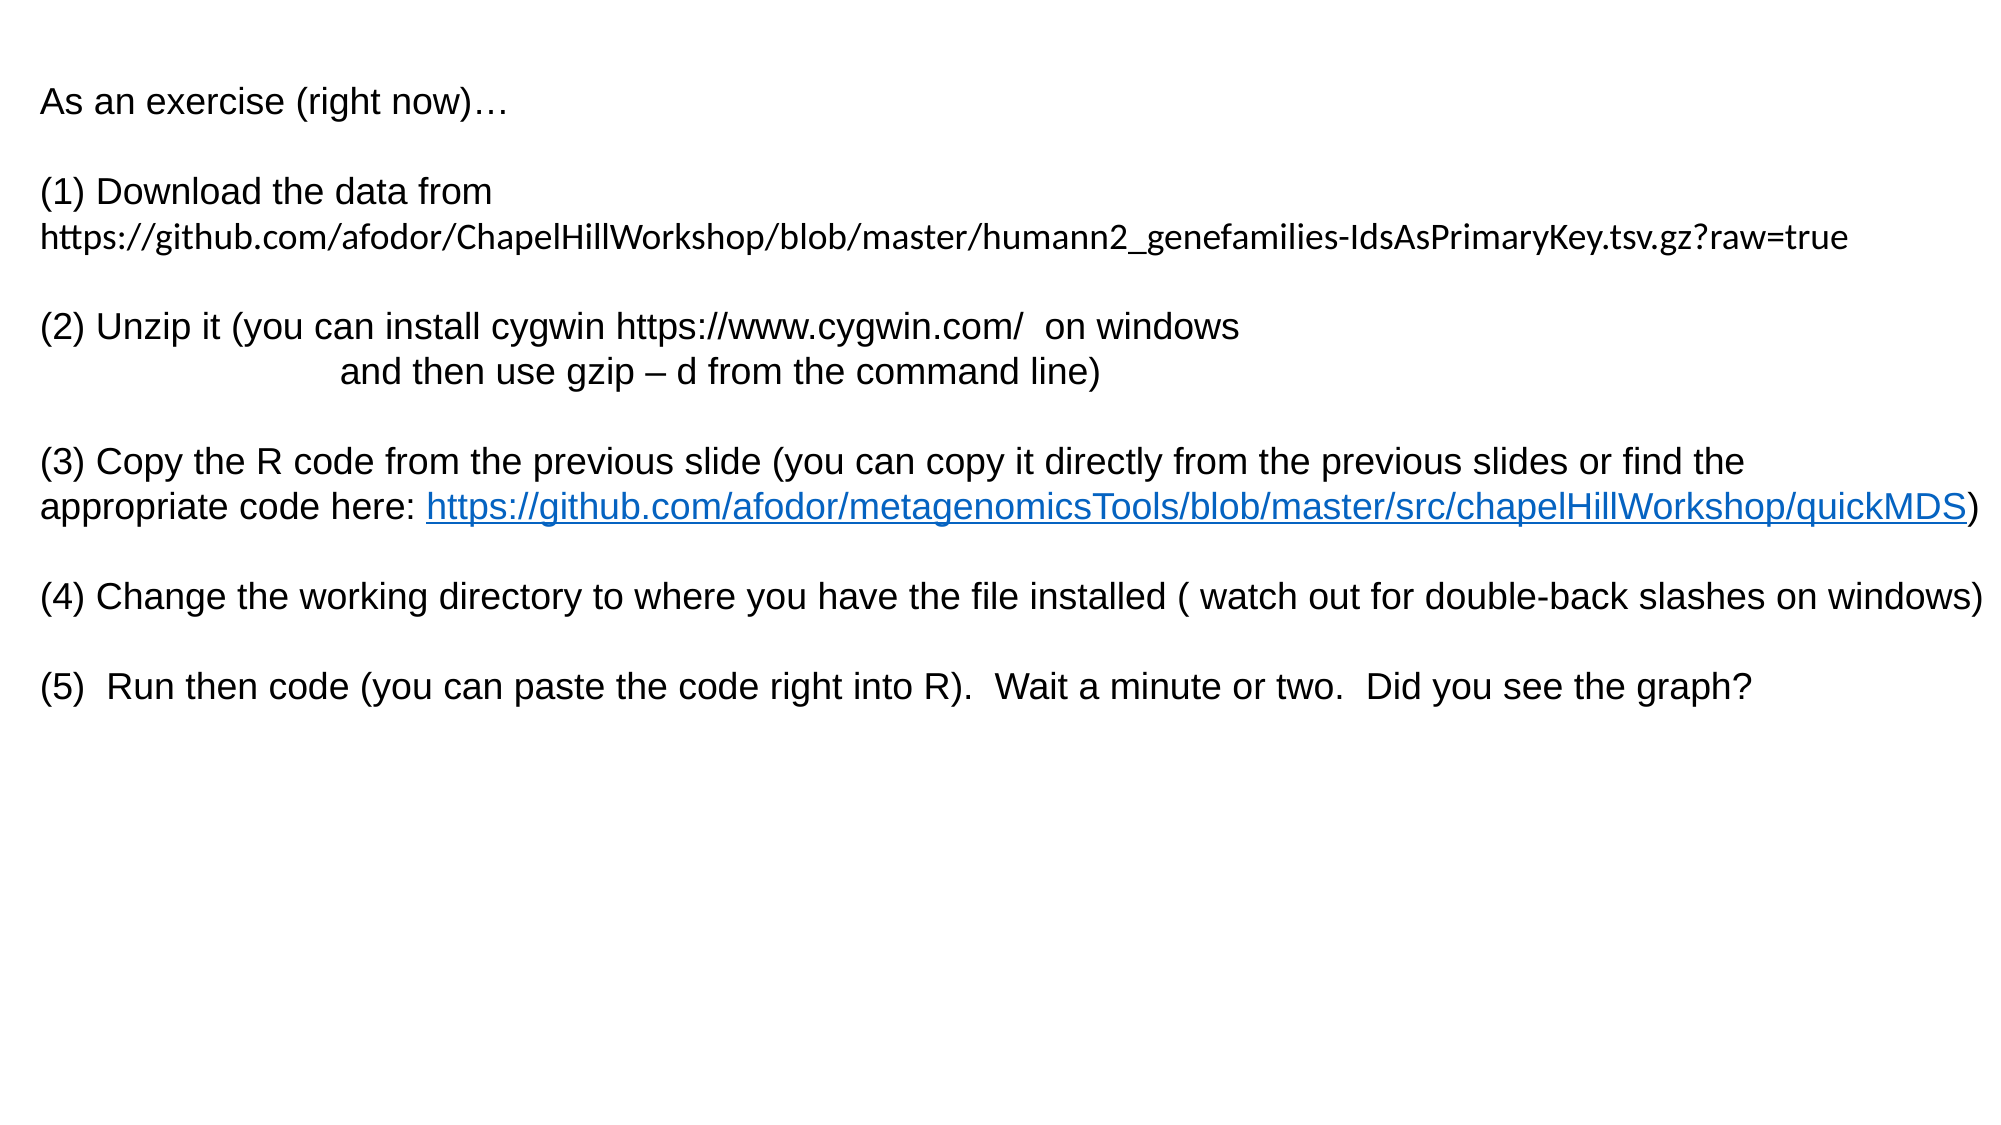

As an exercise (right now)…

(1) Download the data from
https://github.com/afodor/ChapelHillWorkshop/blob/master/humann2_genefamilies-IdsAsPrimaryKey.tsv.gz?raw=true

(2) Unzip it (you can install cygwin https://www.cygwin.com/  on windows
		and then use gzip – d from the command line)

(3) Copy the R code from the previous slide (you can copy it directly from the previous slides or find the
appropriate code here: https://github.com/afodor/metagenomicsTools/blob/master/src/chapelHillWorkshop/quickMDS)

(4) Change the working directory to where you have the file installed ( watch out for double-back slashes on windows)

(5)  Run then code (you can paste the code right into R).  Wait a minute or two.  Did you see the graph?